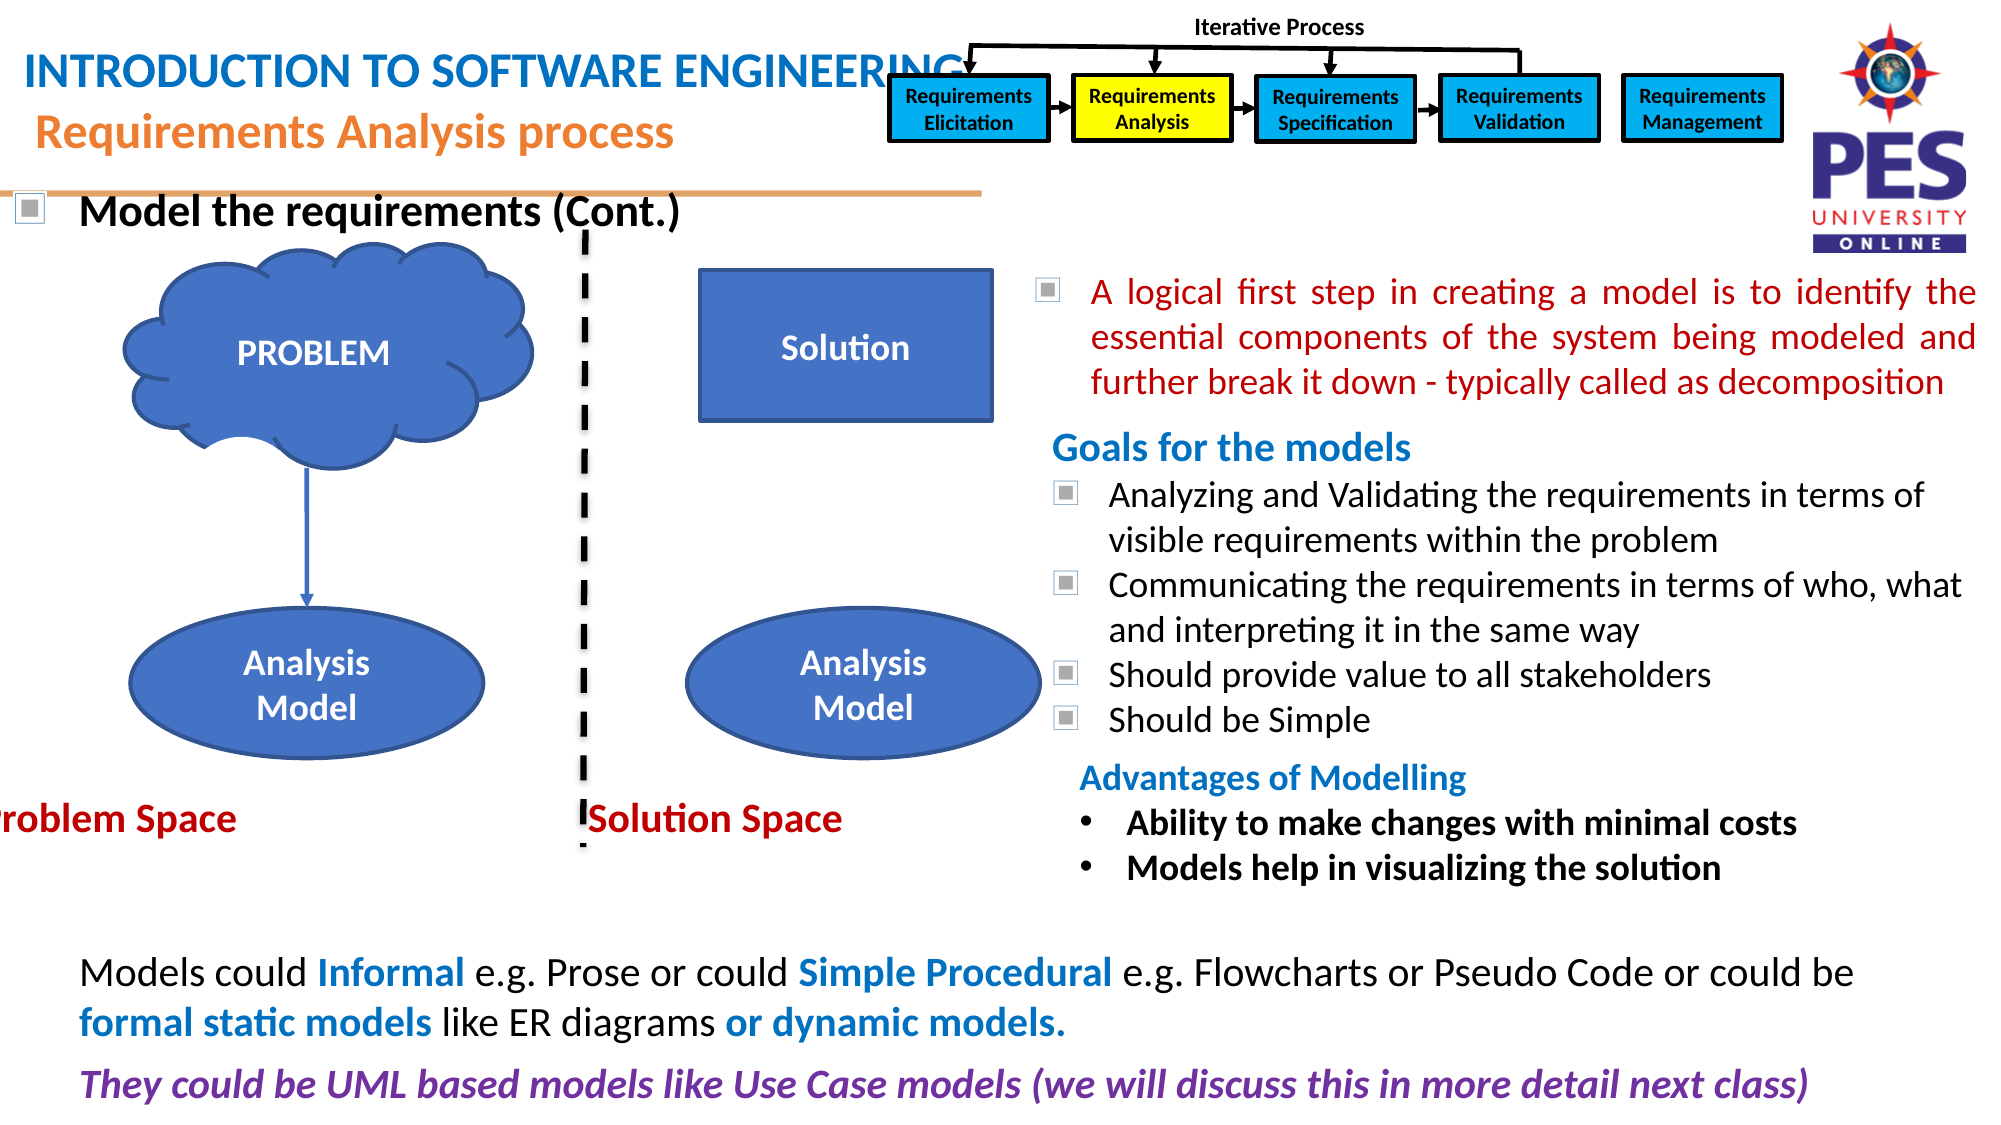

Iterative Process

Requirements Analysis
Requirements Validation
Requirements Management
Requirements Elicitation
Requirements Specification

Requirements Analysis process
Model the requirements (Cont.)

Models could Informal e.g. Prose or could Simple Procedural e.g. Flowcharts or Pseudo Code or could be formal static models like ER diagrams or dynamic models.
They could be UML based models like Use Case models (we will discuss this in more detail next class)

PROBLEM
A logical first step in creating a model is to identify the essential components of the system being modeled and further break it down - typically called as decomposition
Solution
Goals for the models
Analyzing and Validating the requirements in terms of visible requirements within the problem
Communicating the requirements in terms of who, what and interpreting it in the same way
Should provide value to all stakeholders
Should be Simple

Analysis Model
Analysis Model
Advantages of Modelling
Ability to make changes with minimal costs
Models help in visualizing the solution
Problem Space                                     Solution Space